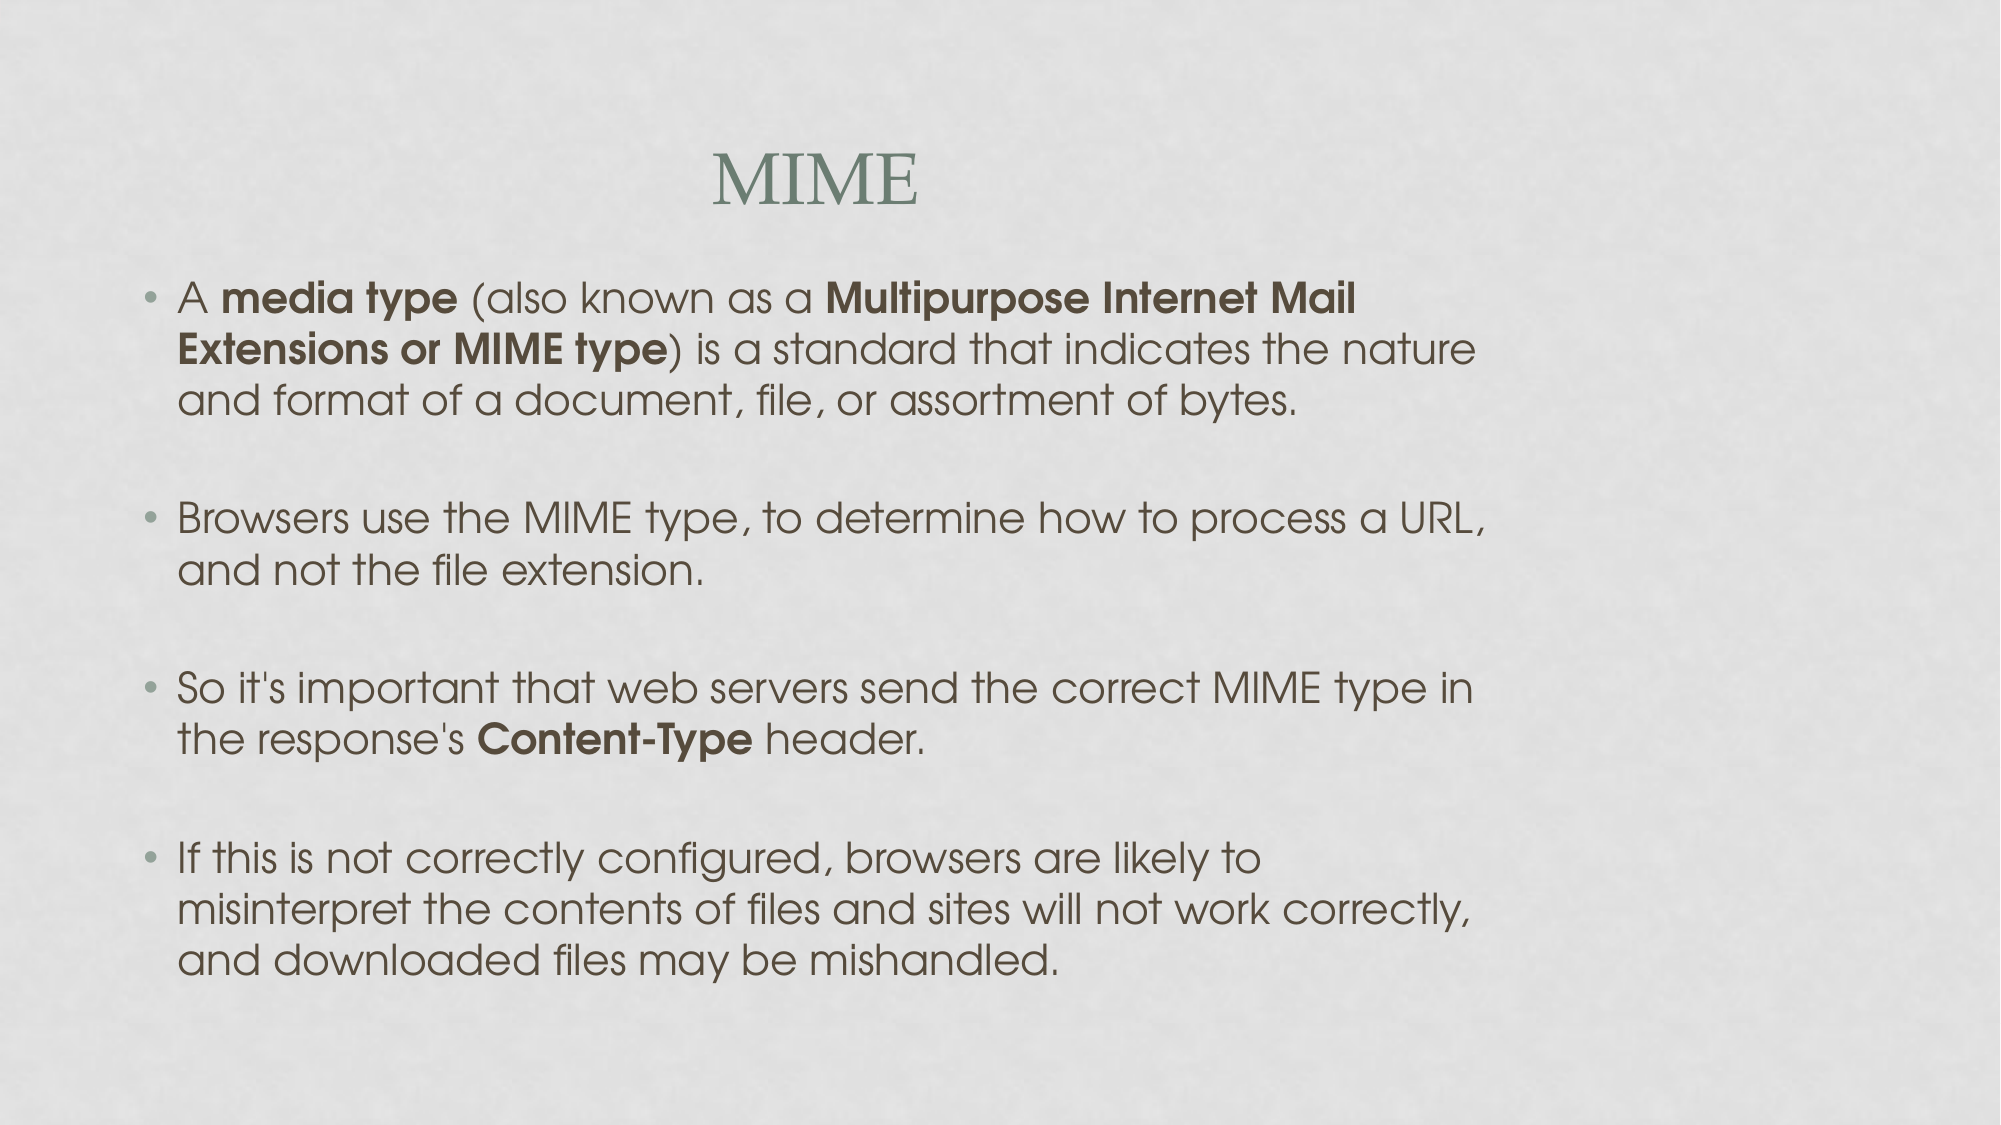

# MIME
A media type (also known as a Multipurpose Internet Mail Extensions or MIME type) is a standard that indicates the nature and format of a document, file, or assortment of bytes.

Browsers use the MIME type, to determine how to process a URL, and not the file extension.

So it's important that web servers send the correct MIME type in the response's Content-Type header.

If this is not correctly configured, browsers are likely to misinterpret the contents of files and sites will not work correctly, and downloaded files may be mishandled.

veena suresh,PESU